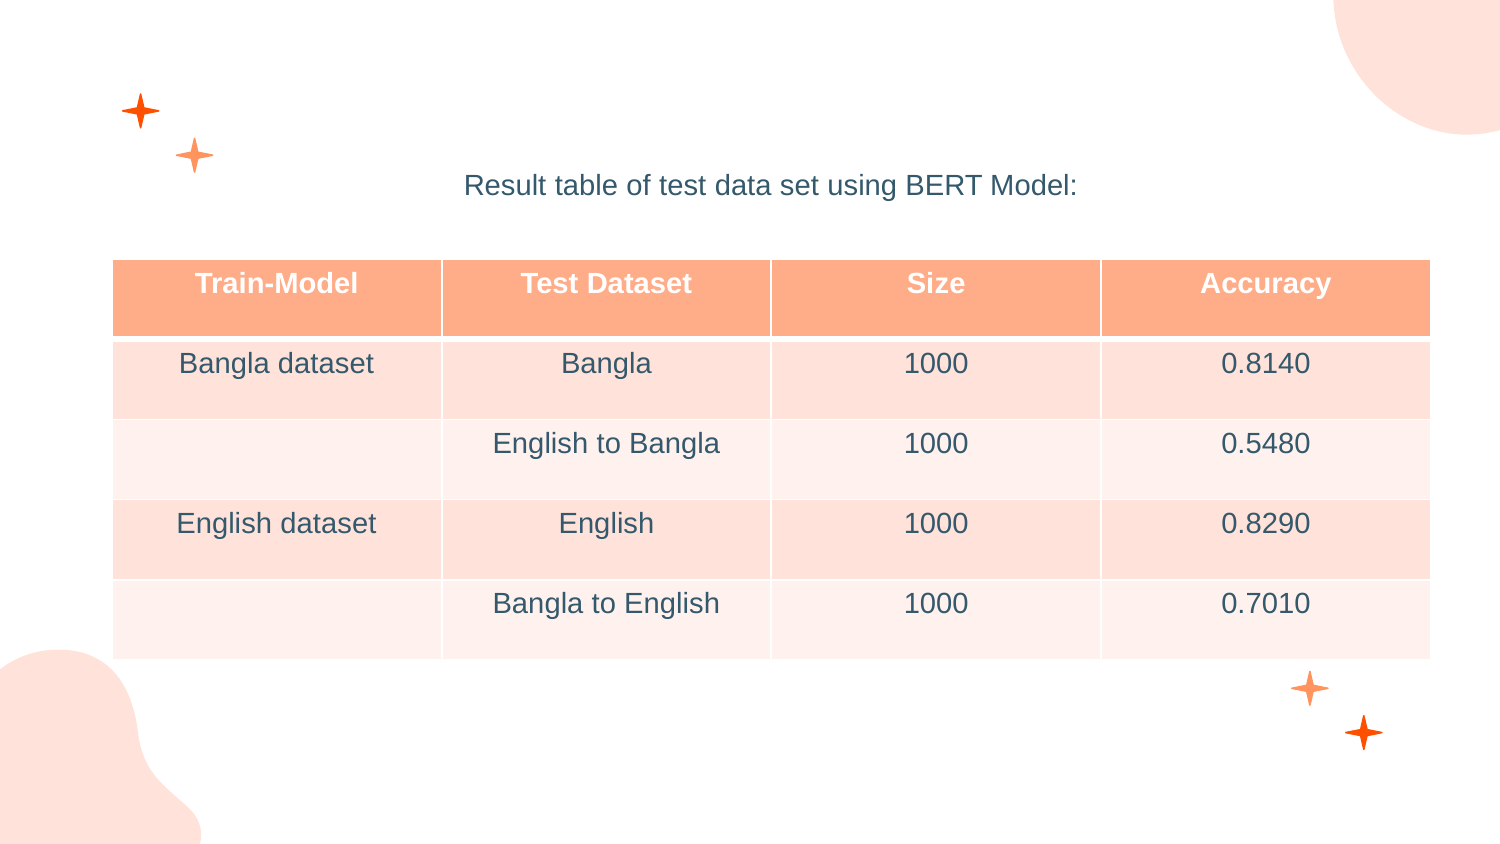

| Train-Model | Test Dataset | Size | Accuracy |
| --- | --- | --- | --- |
| Bangla dataset | Bangla | 1000 | 0.8140 |
|  | English to Bangla | 1000 | 0.5480 |
| English dataset | English | 1000 | 0.8290 |
|  | Bangla to English | 1000 | 0.7010 |
# Result table of test data set using BERT Model: